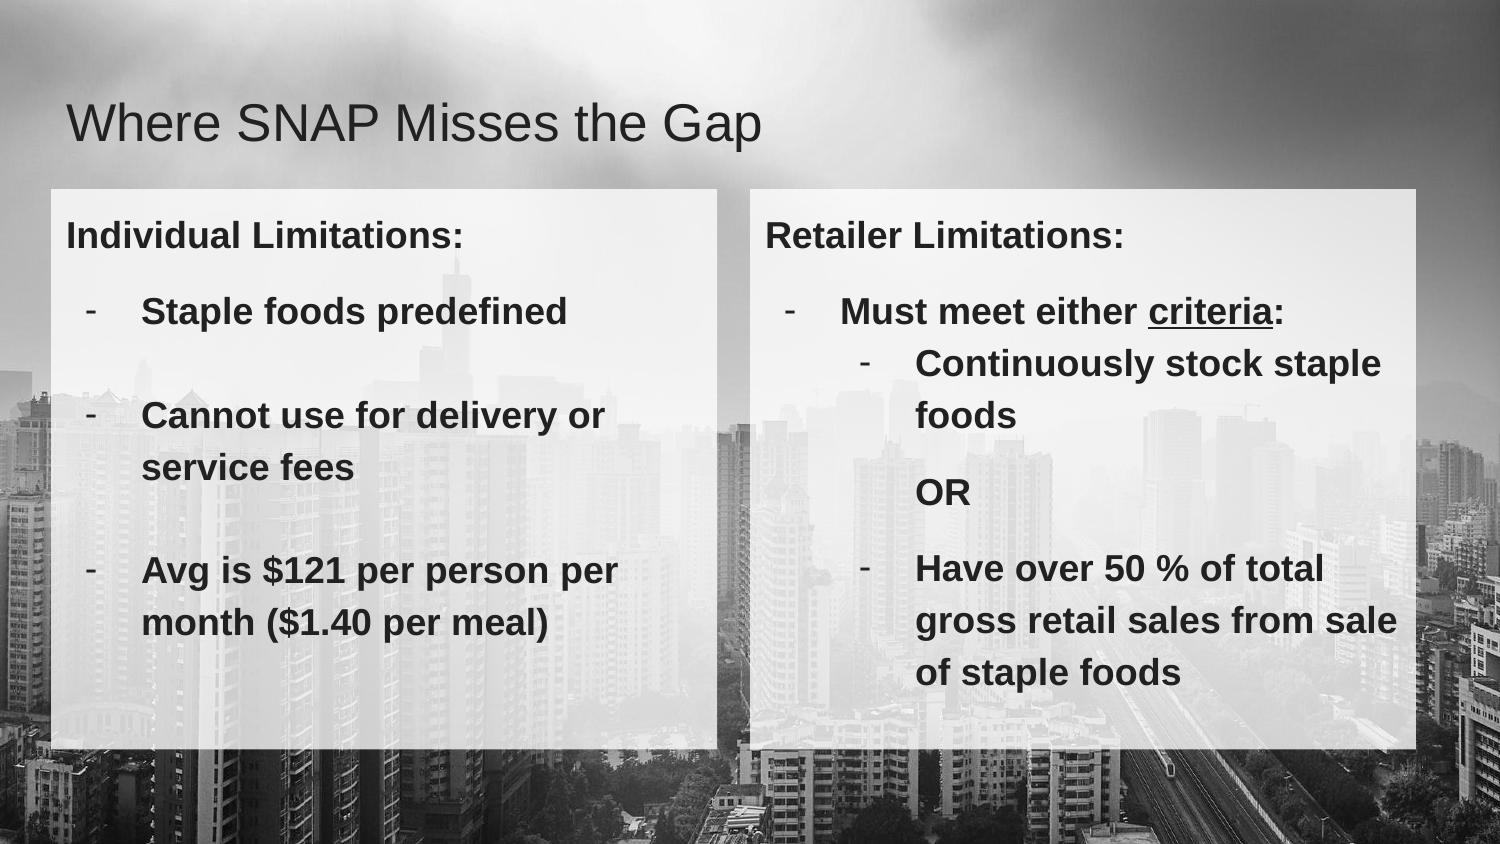

# Where SNAP Misses the Gap
Individual Limitations:
Staple foods predefined
Cannot use for delivery or service fees
Avg is $121 per person per month ($1.40 per meal)

Retailer Limitations:
Must meet either criteria:
Continuously stock staple foods
OR
Have over 50 % of total gross retail sales from sale of staple foods